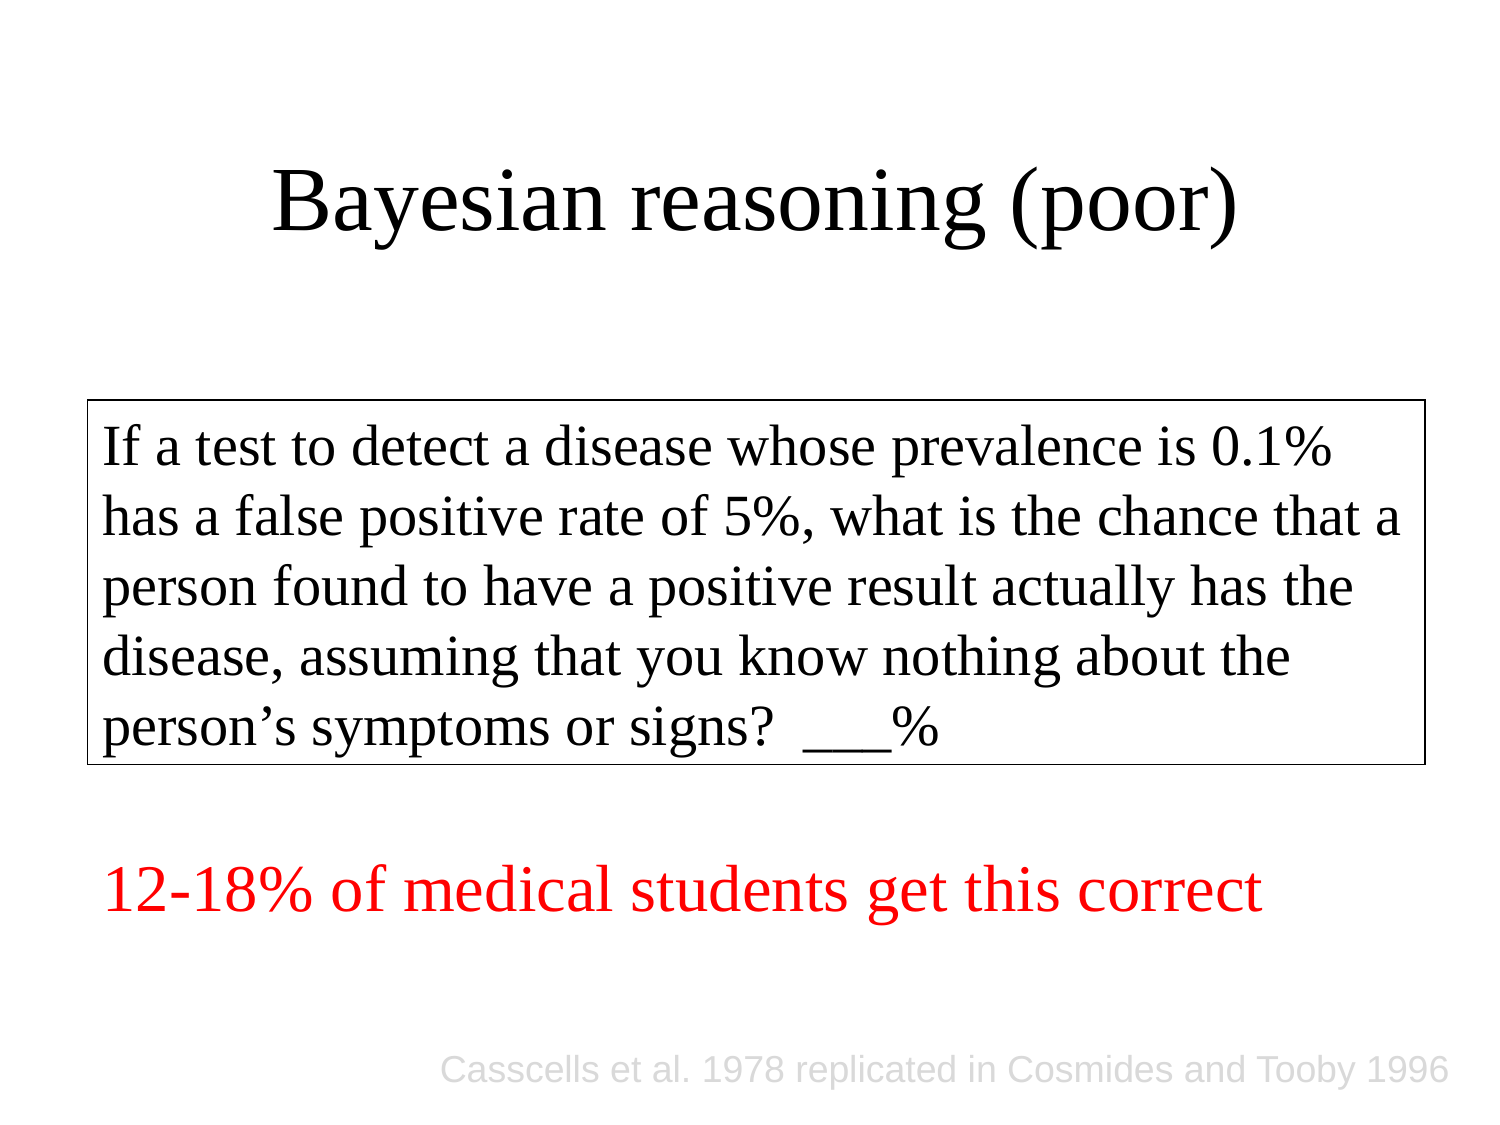

Bayesian reasoning (poor)

If a test to detect a disease whose prevalence is 0.1% has a false positive rate of 5%, what is the chance that a person found to have a positive result actually has the disease, assuming that you know nothing about the person’s symptoms or signs?  ___%
12-18% of medical students get this correct
Casscells et al. 1978 replicated in Cosmides and Tooby 1996